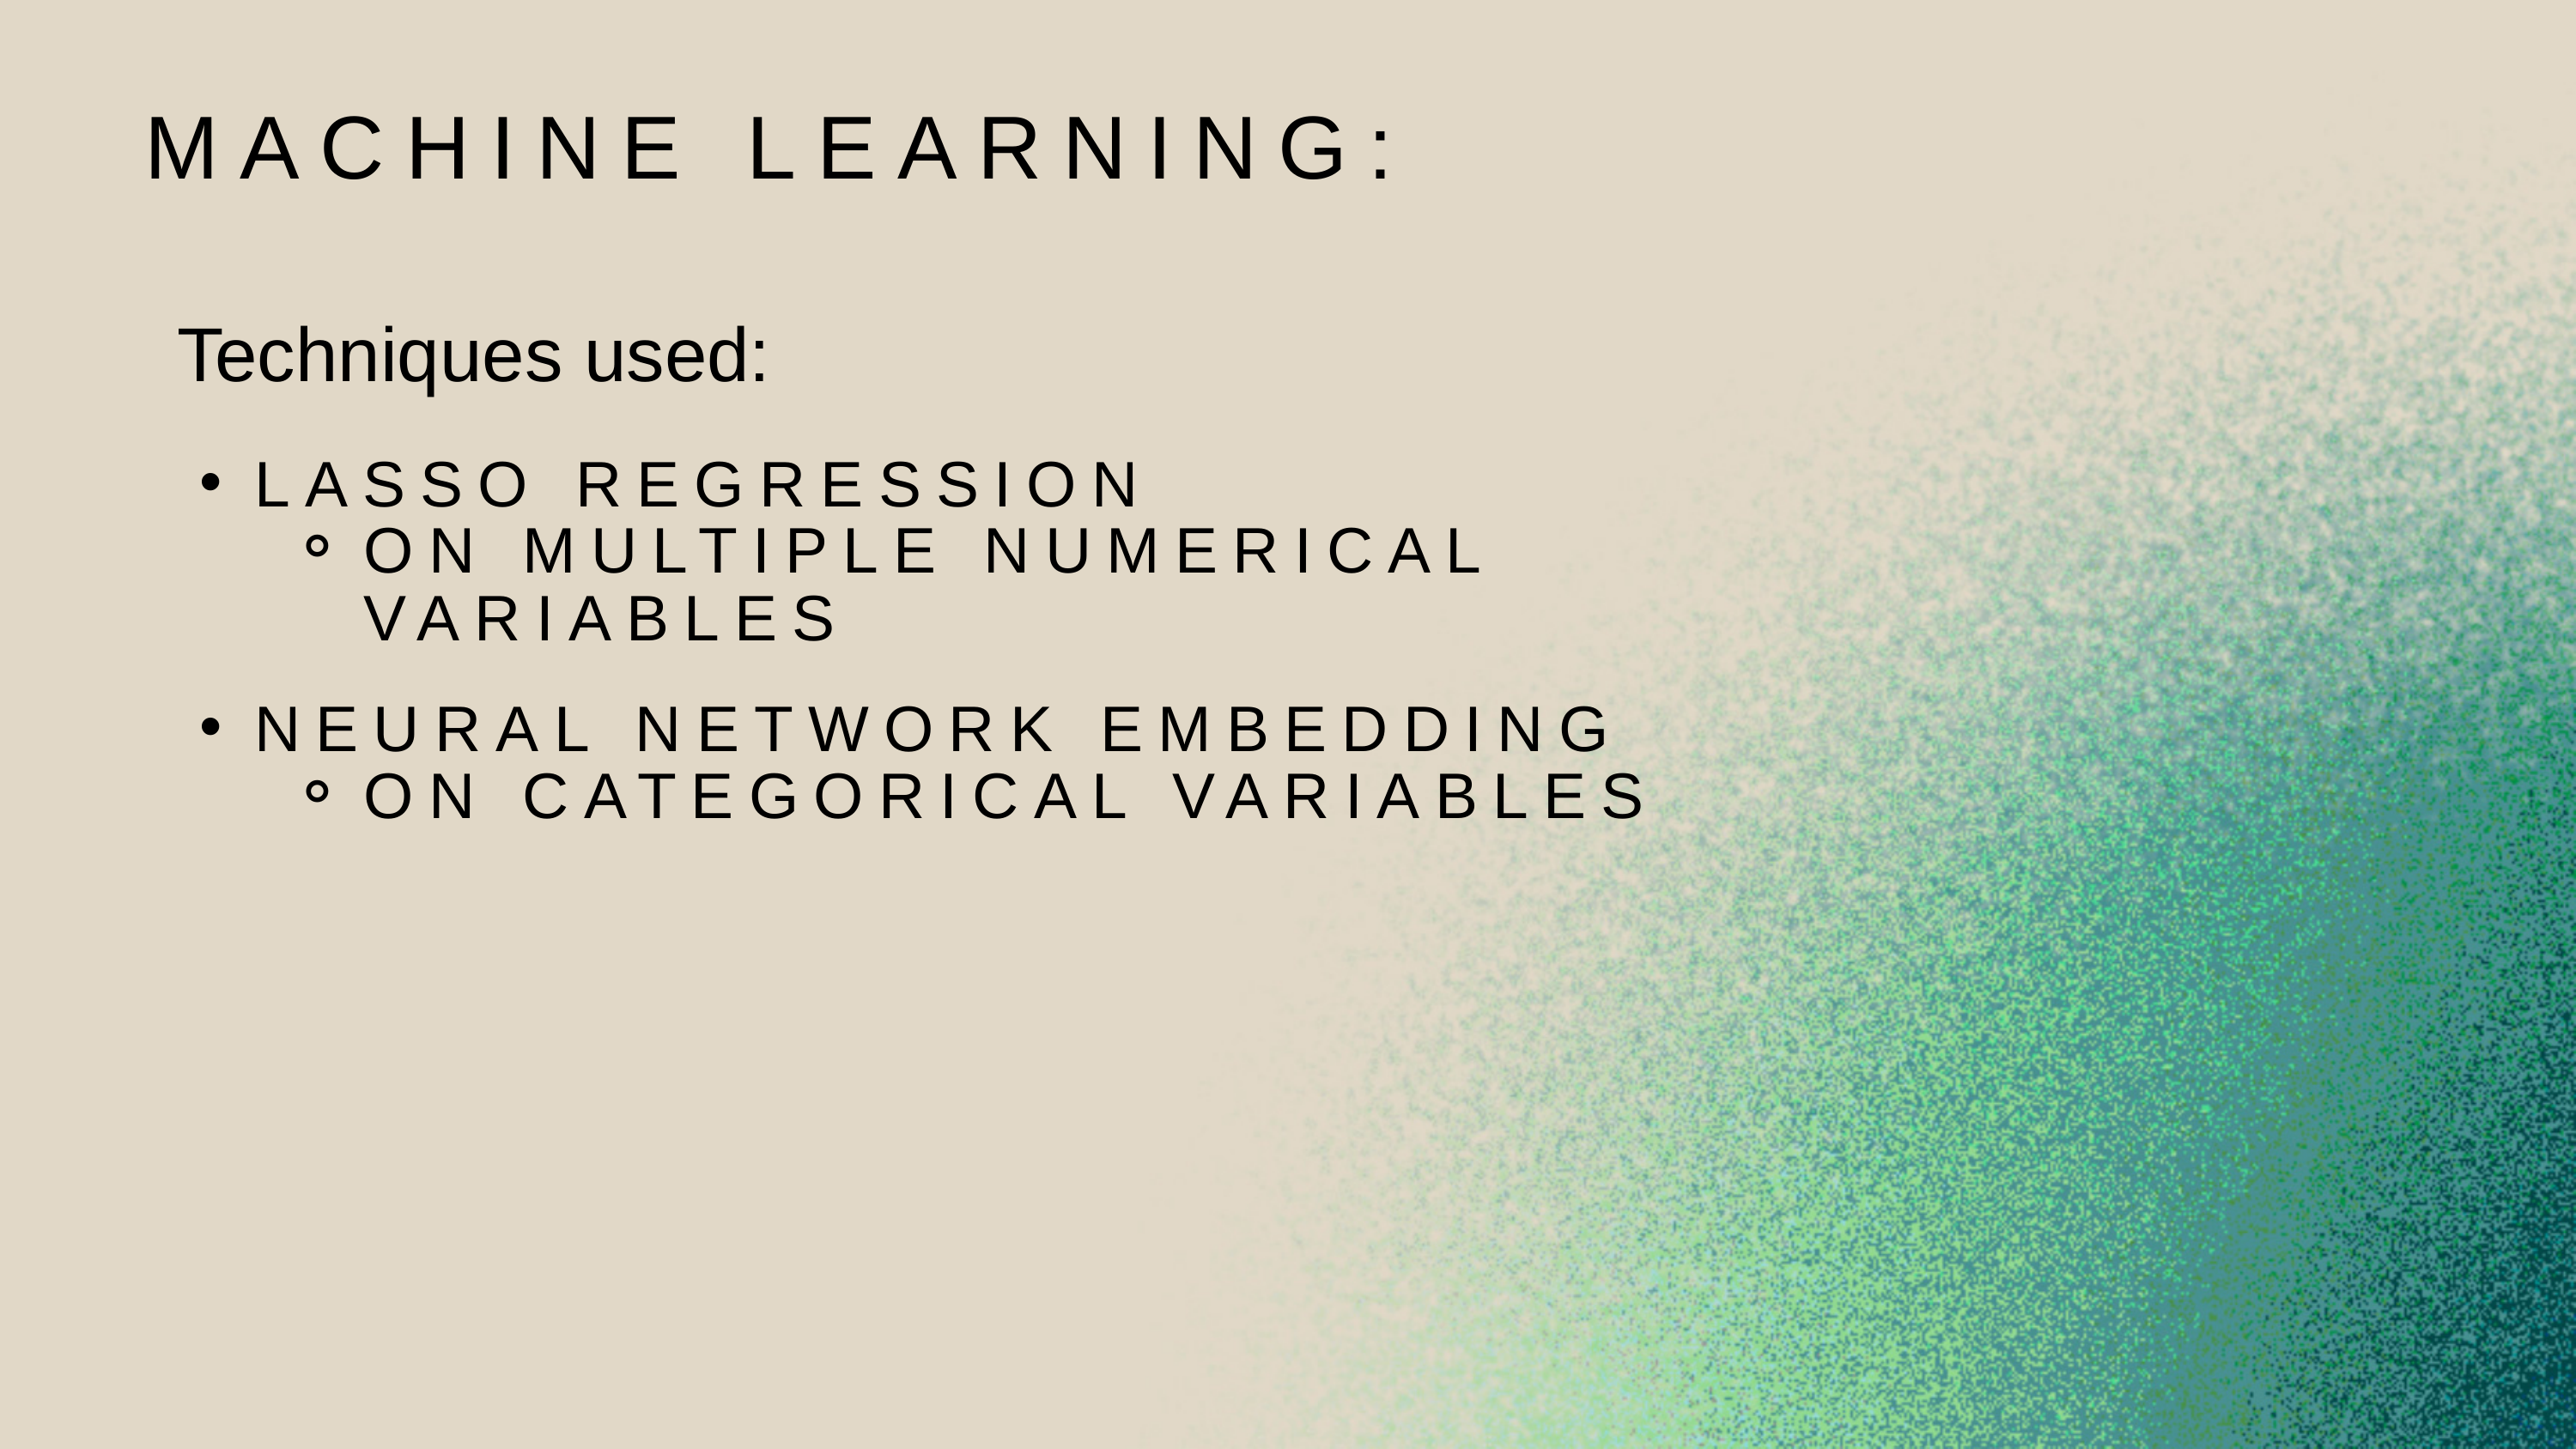

MACHINE LEARNING:
Techniques used:
LASSO REGRESSION
ON MULTIPLE NUMERICAL VARIABLES
NEURAL NETWORK EMBEDDING
ON CATEGORICAL VARIABLES